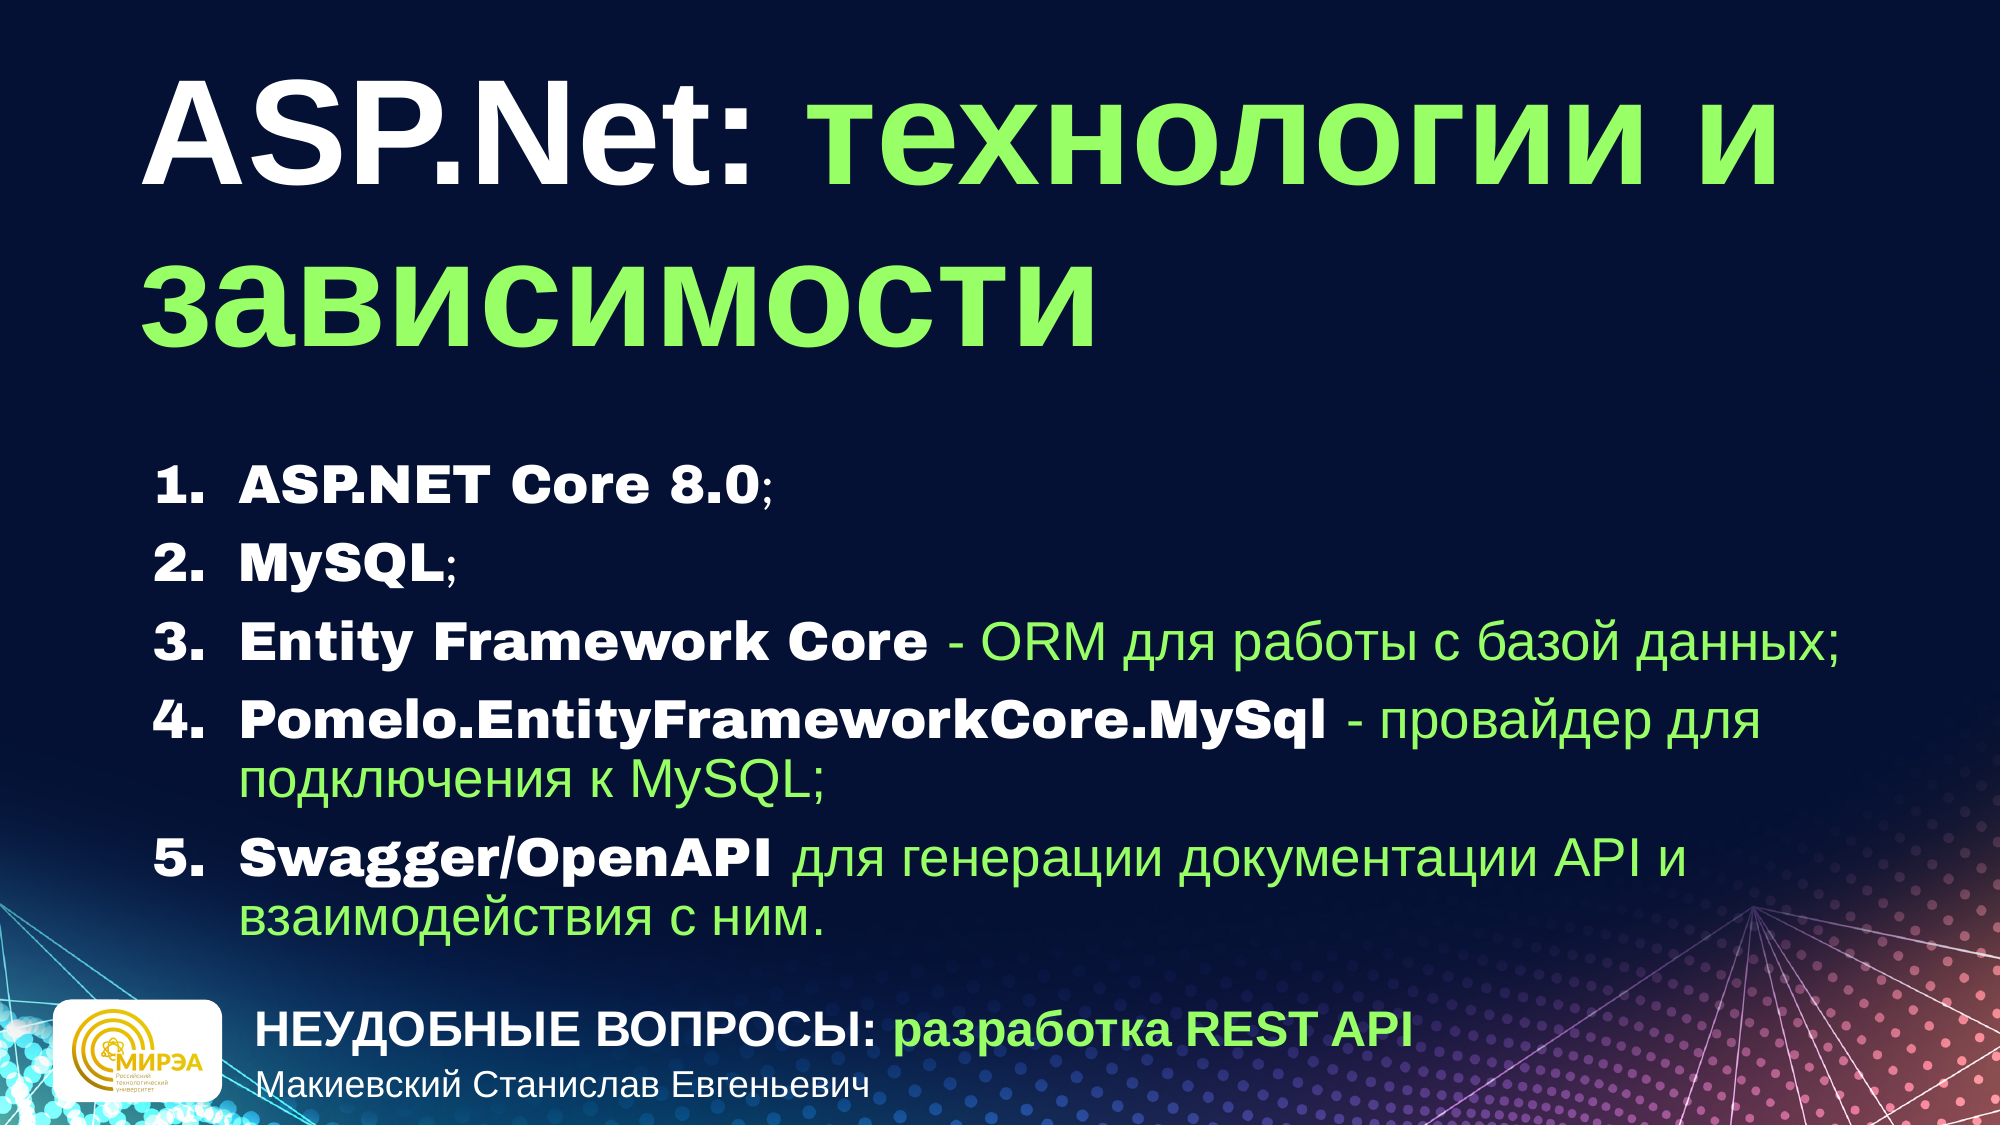

# ASP.Net: технологии и зависимости
ASP.NET Core 8.0;
MySQL;
Entity Framework Core - ORM для работы с базой данных;
Pomelo.EntityFrameworkCore.MySql - провайдер для подключения к MySQL;
Swagger/OpenAPI для генерации документации API и взаимодействия с ним.